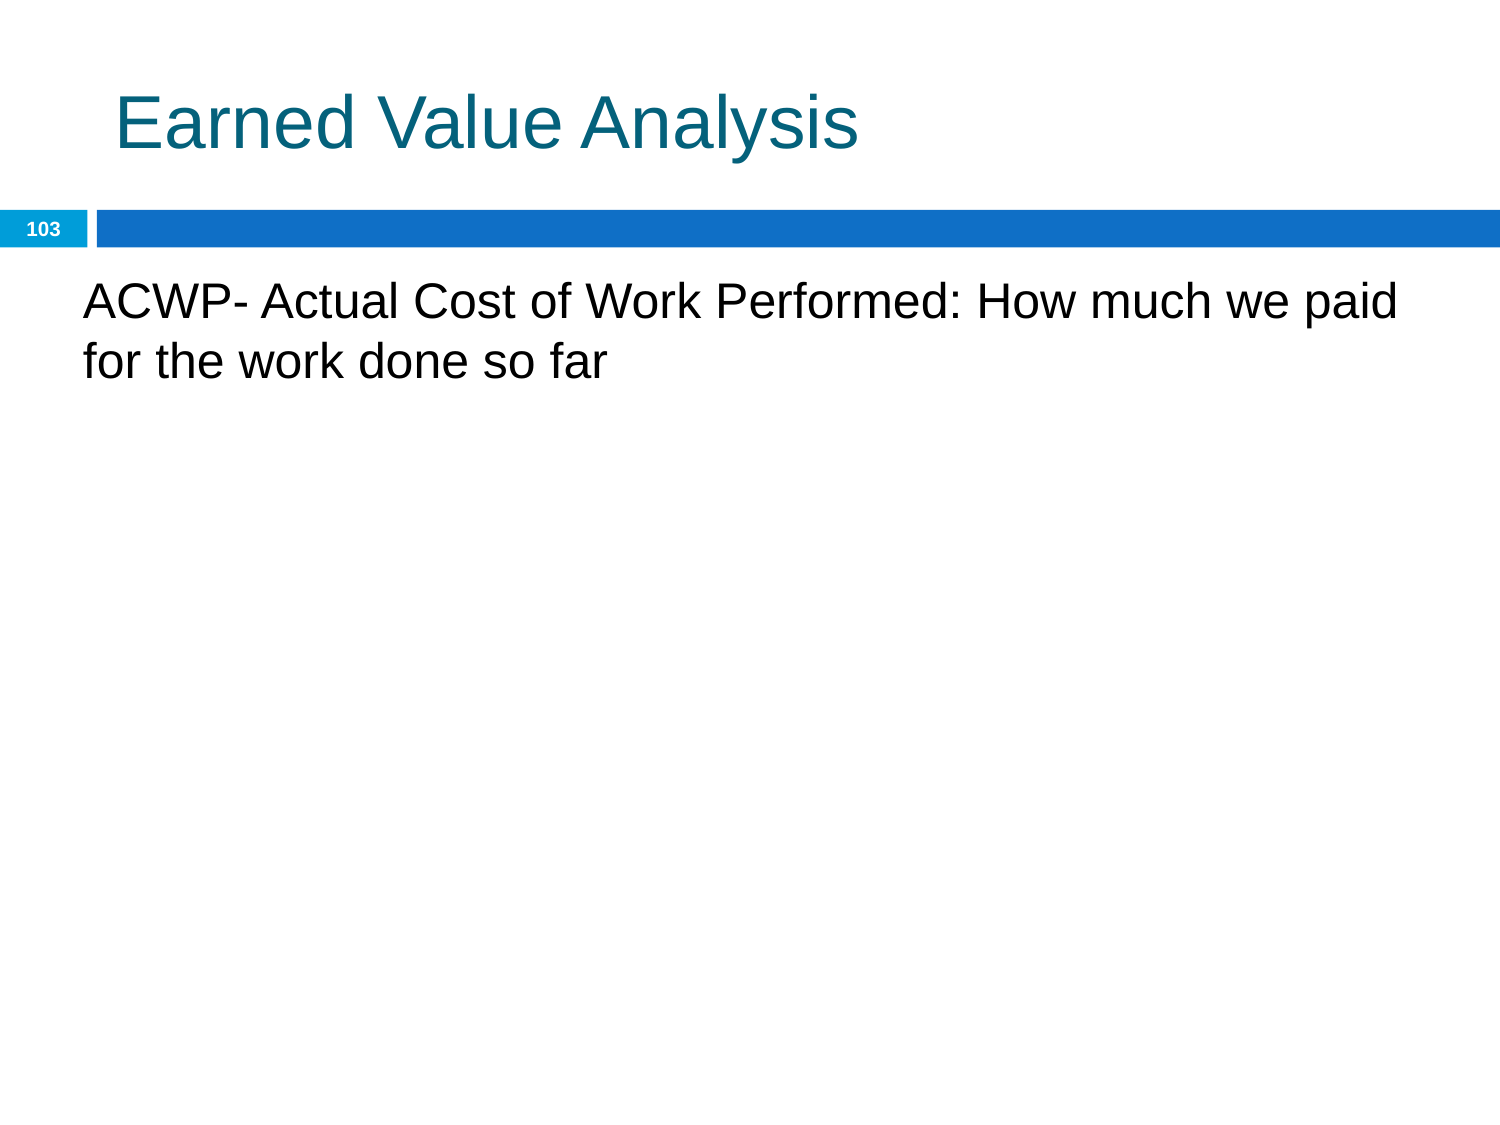

# Earned Value Analysis
103
ACWP- Actual Cost of Work Performed: How much we paid for the work done so far